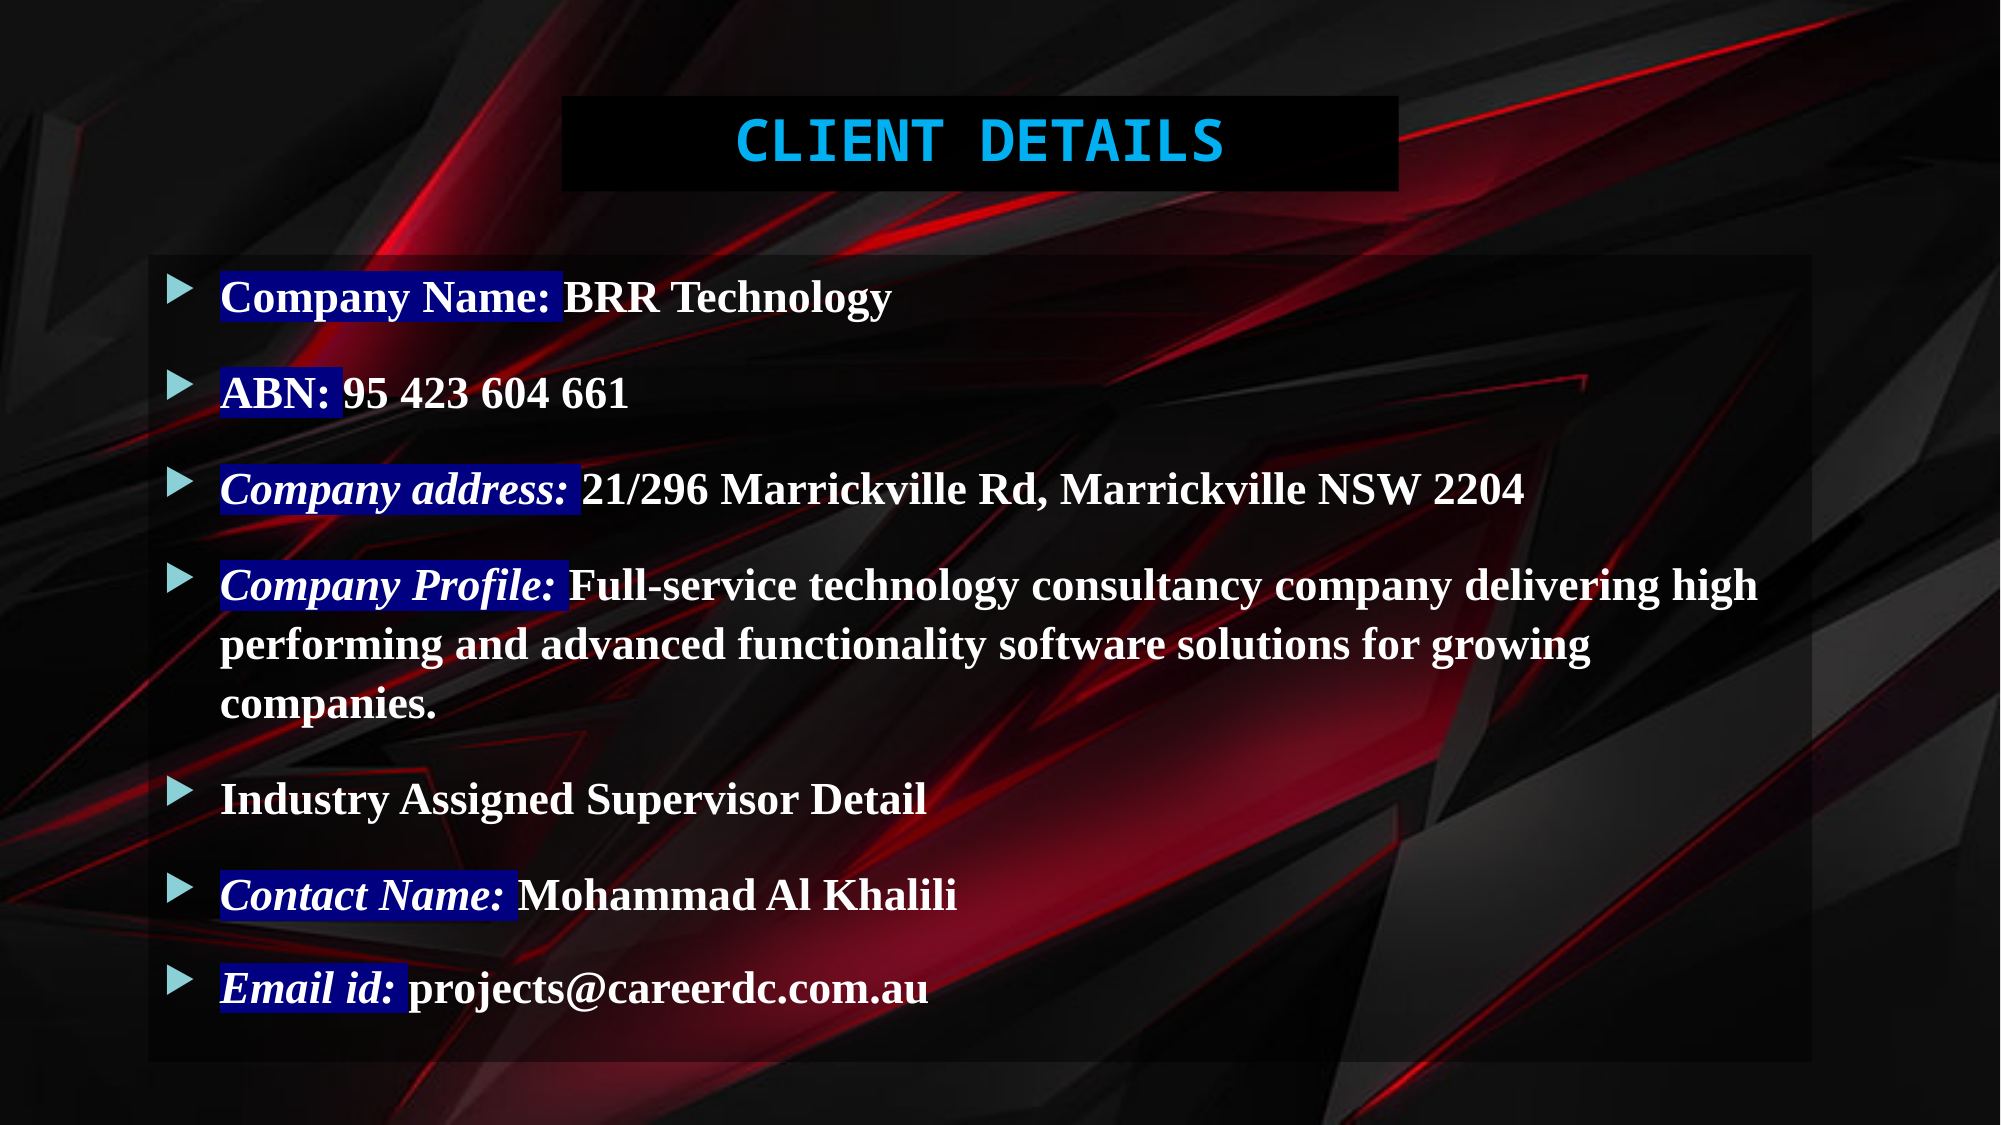

# CLIENT DETAILS
Company Name: BRR Technology
ABN: 95 423 604 661
Company address: 21/296 Marrickville Rd, Marrickville NSW 2204
Company Profile: Full-service technology consultancy company delivering high performing and advanced functionality software solutions for growing companies.
Industry Assigned Supervisor Detail
Contact Name: Mohammad Al Khalili
Email id: projects@careerdc.com.au